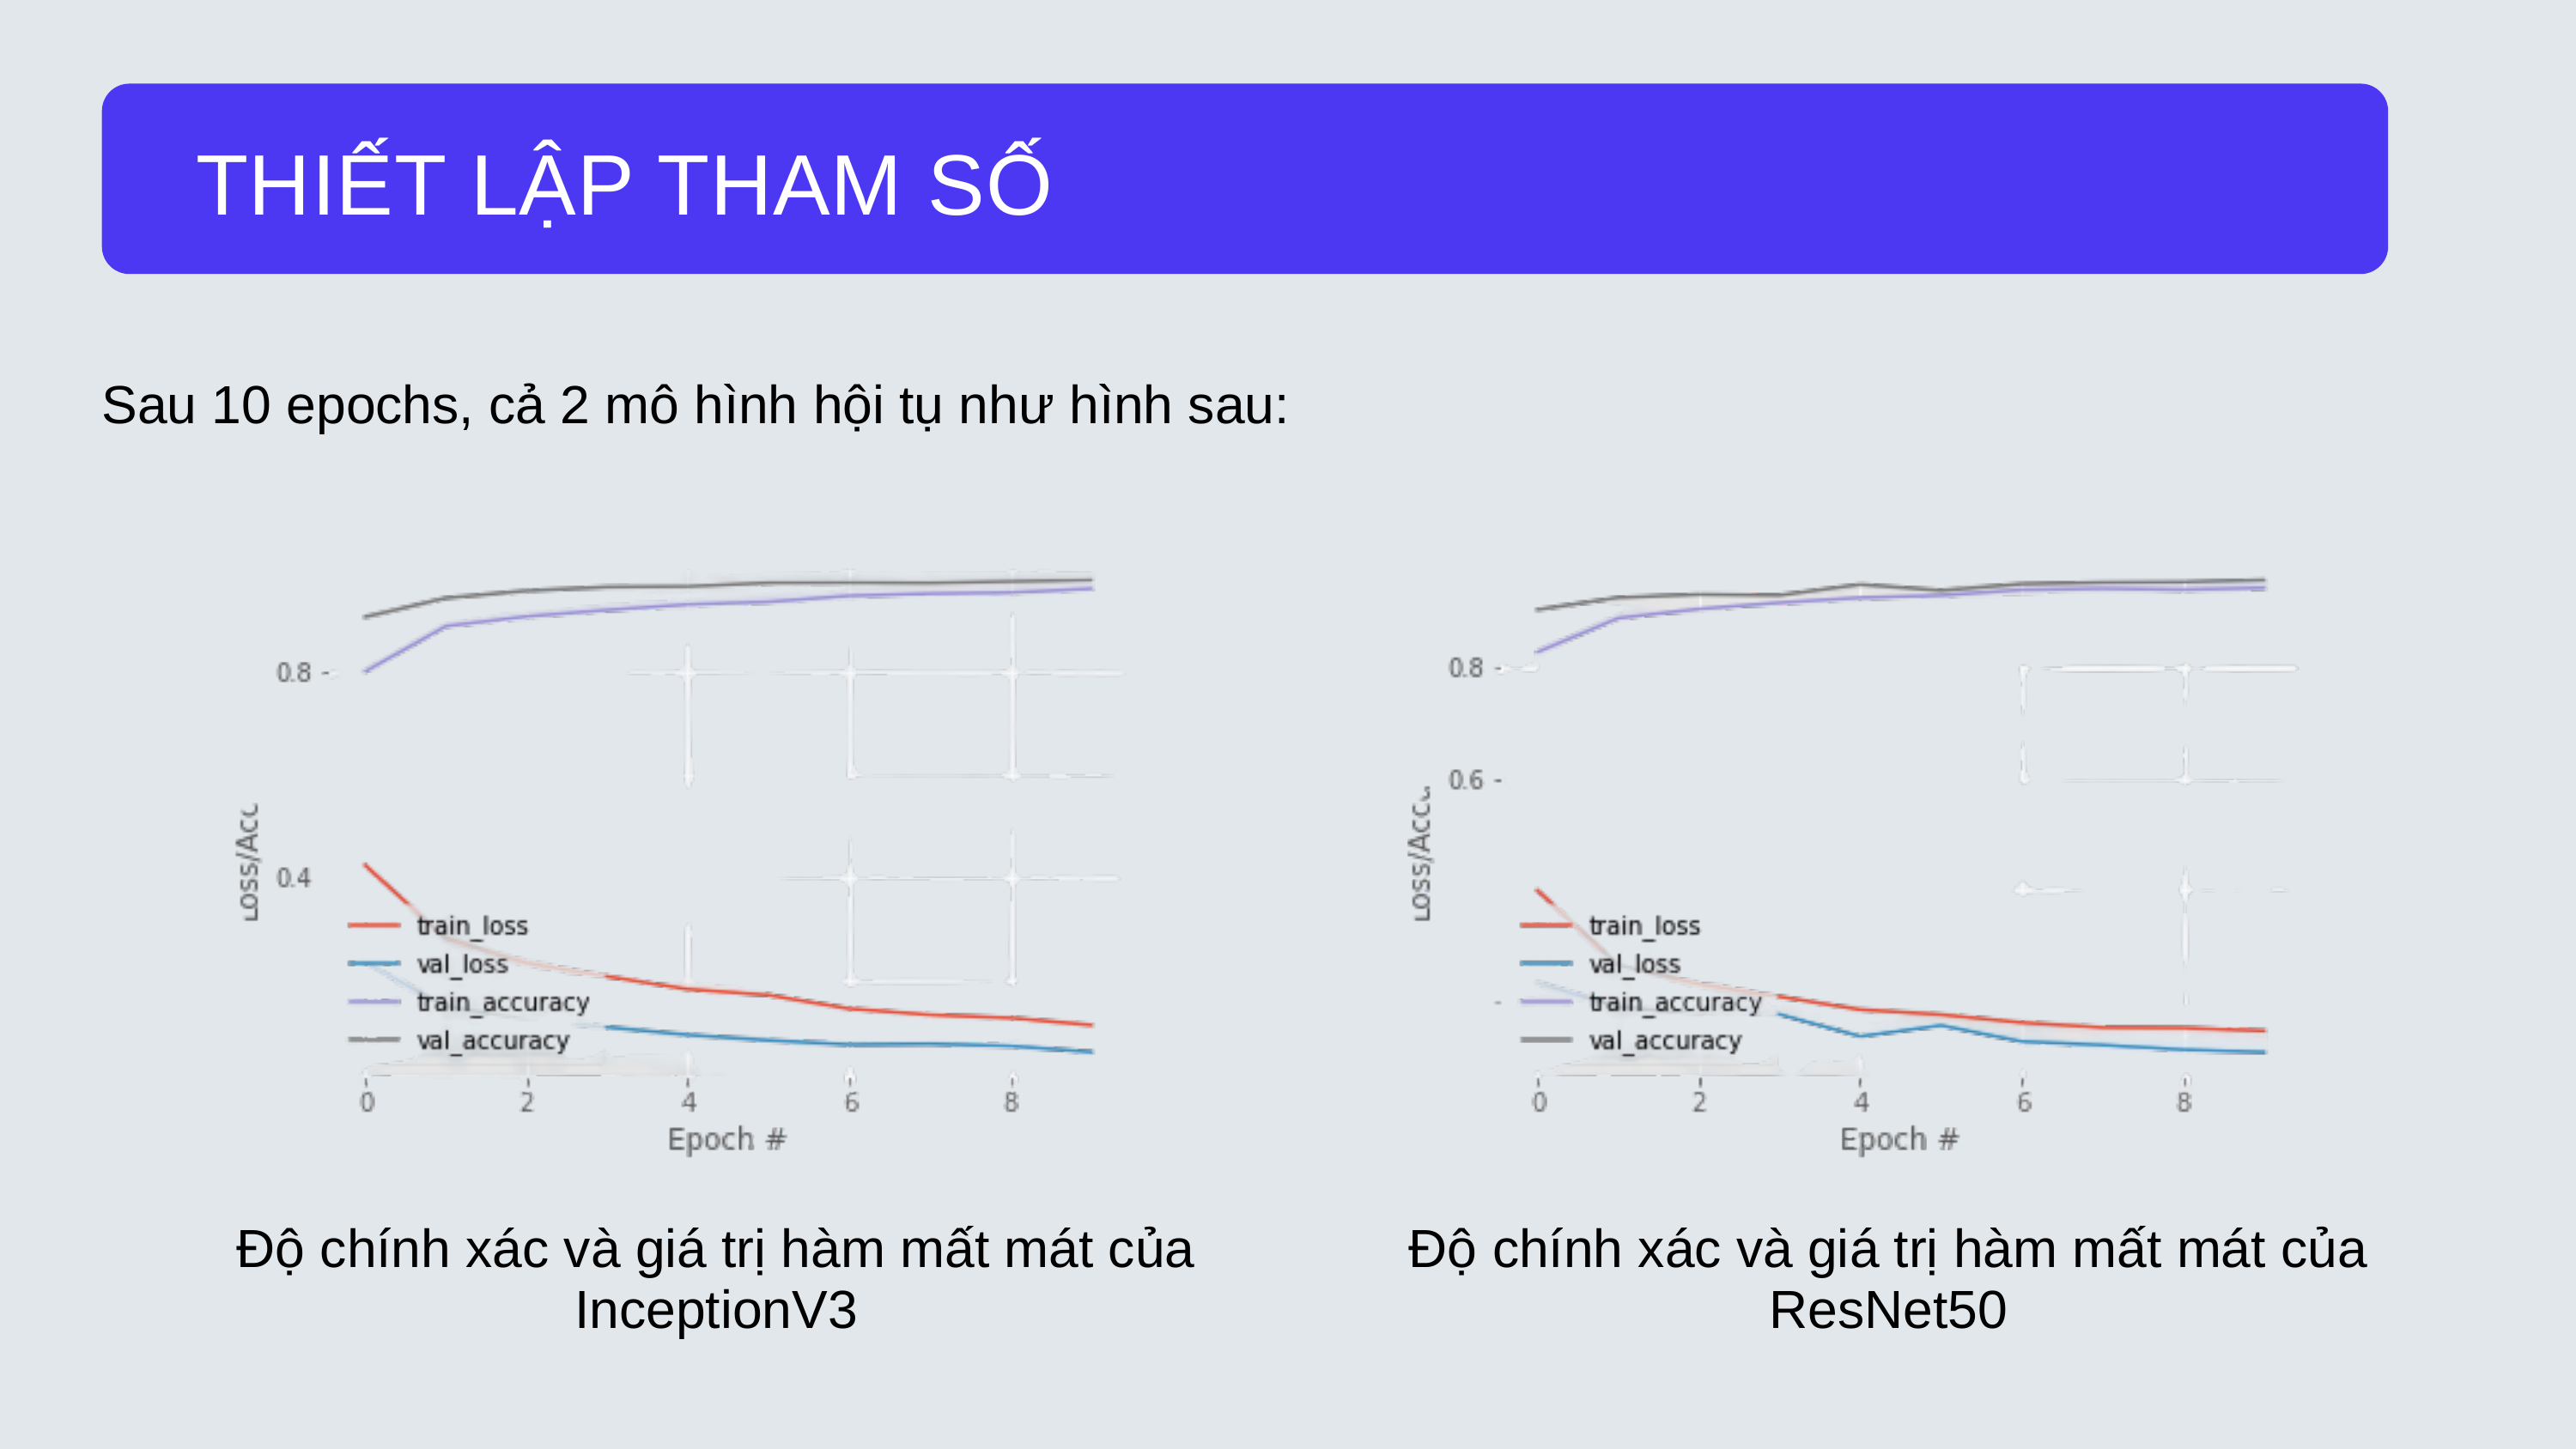

THIẾT LẬP THAM SỐ
Sau 10 epochs, cả 2 mô hình hội tụ như hình sau:

Độ chính xác và giá trị hàm mất mát của InceptionV3
Độ chính xác và giá trị hàm mất mát của ResNet50